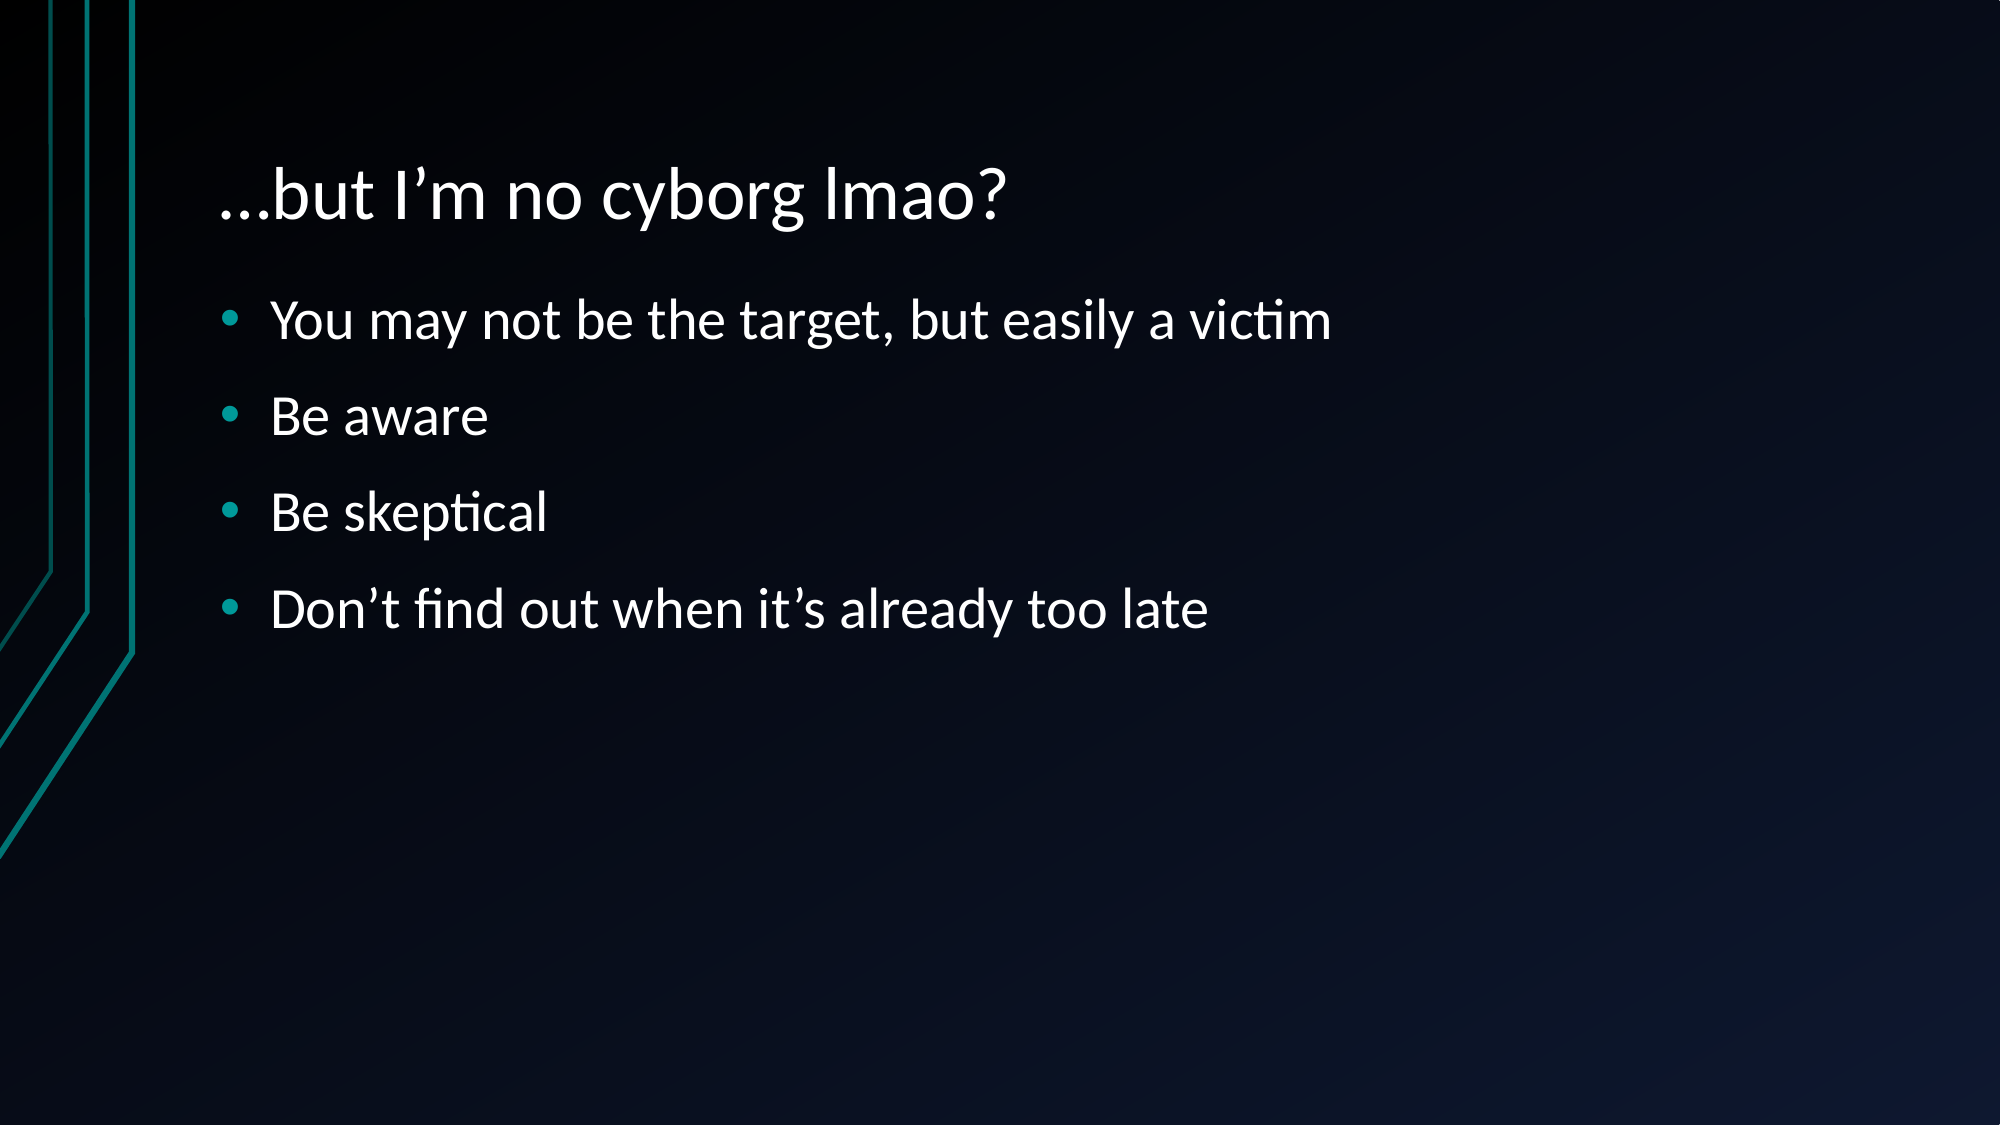

# …but I’m no cyborg lmao?
You may not be the target, but easily a victim
Be aware
Be skeptical
Don’t find out when it’s already too late